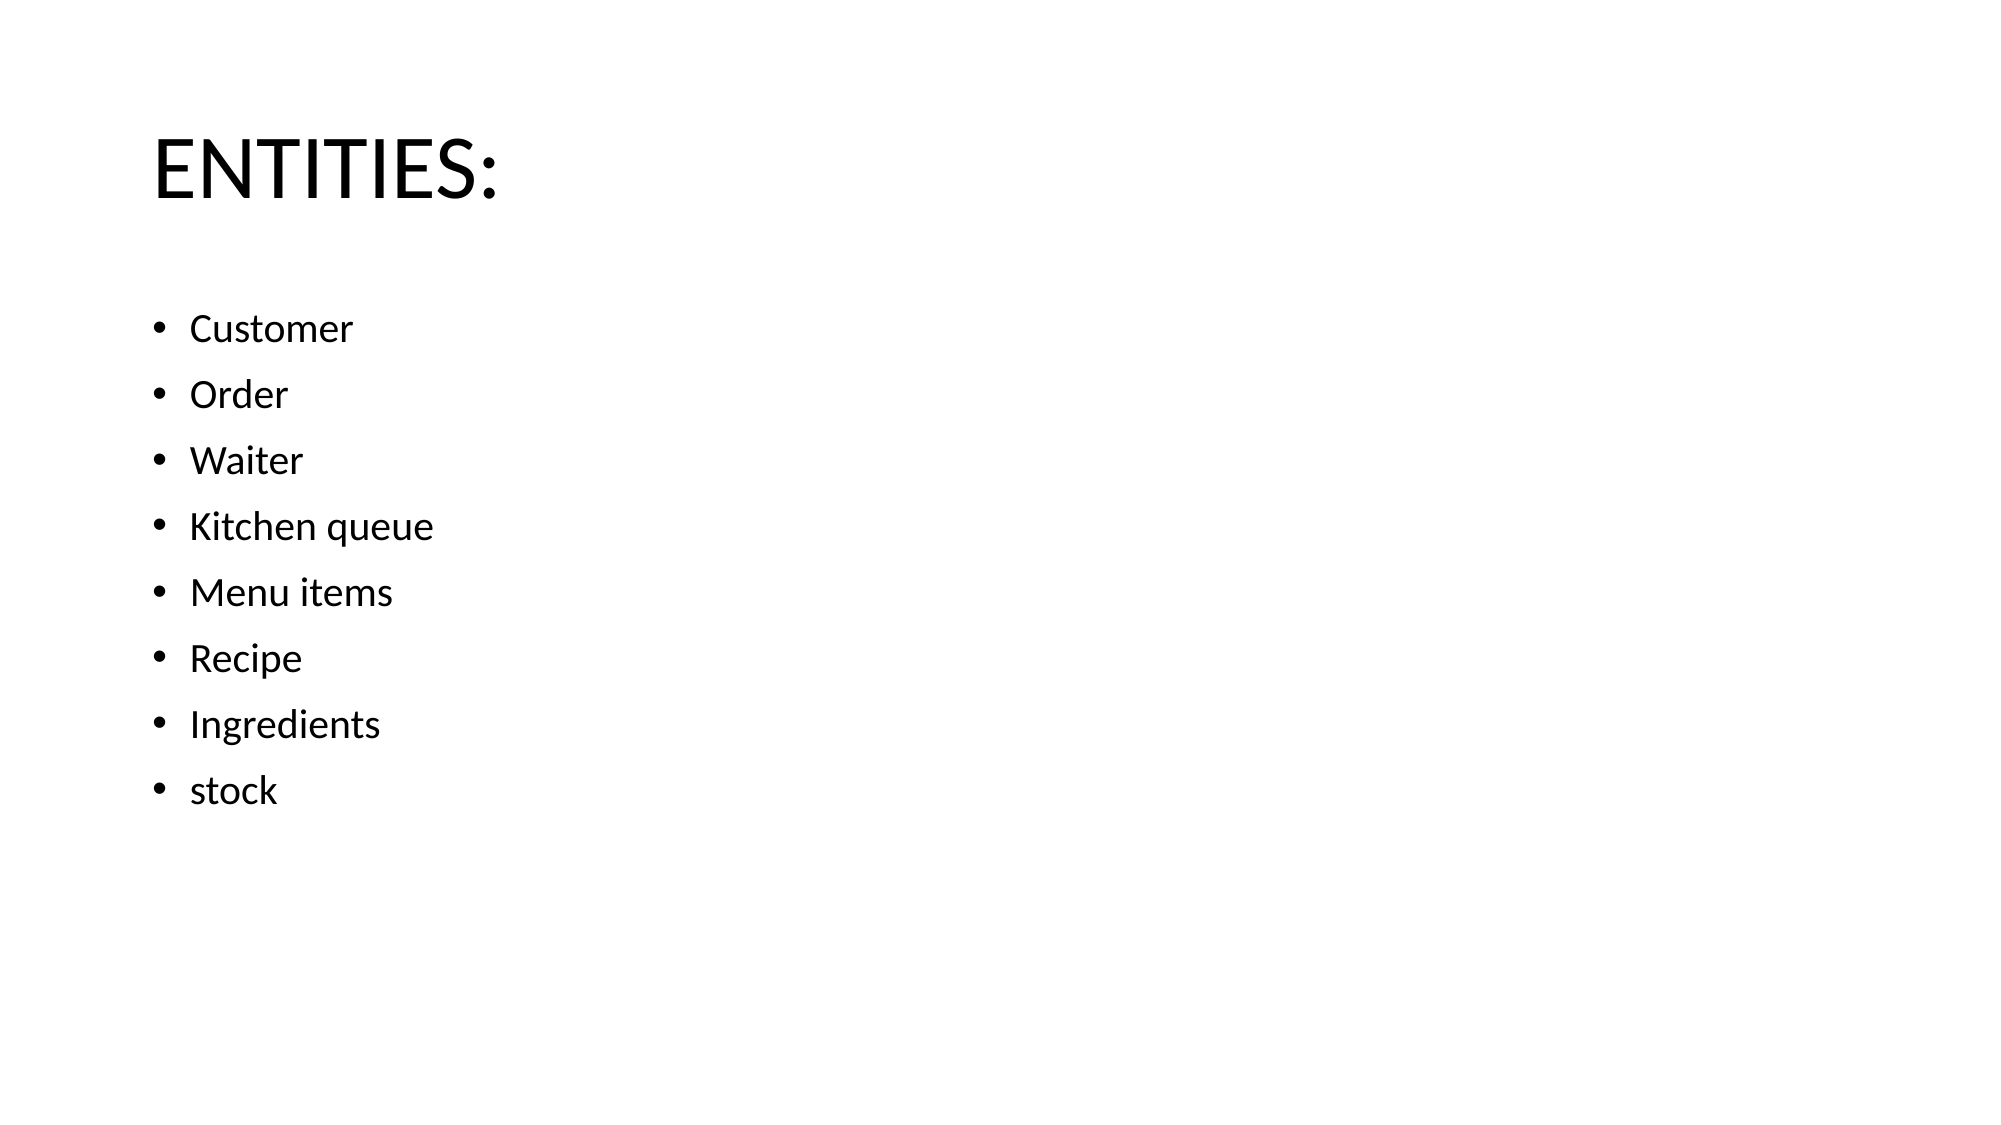

# ENTITIES:
Customer
Order
Waiter
Kitchen queue
Menu items
Recipe
Ingredients
stock